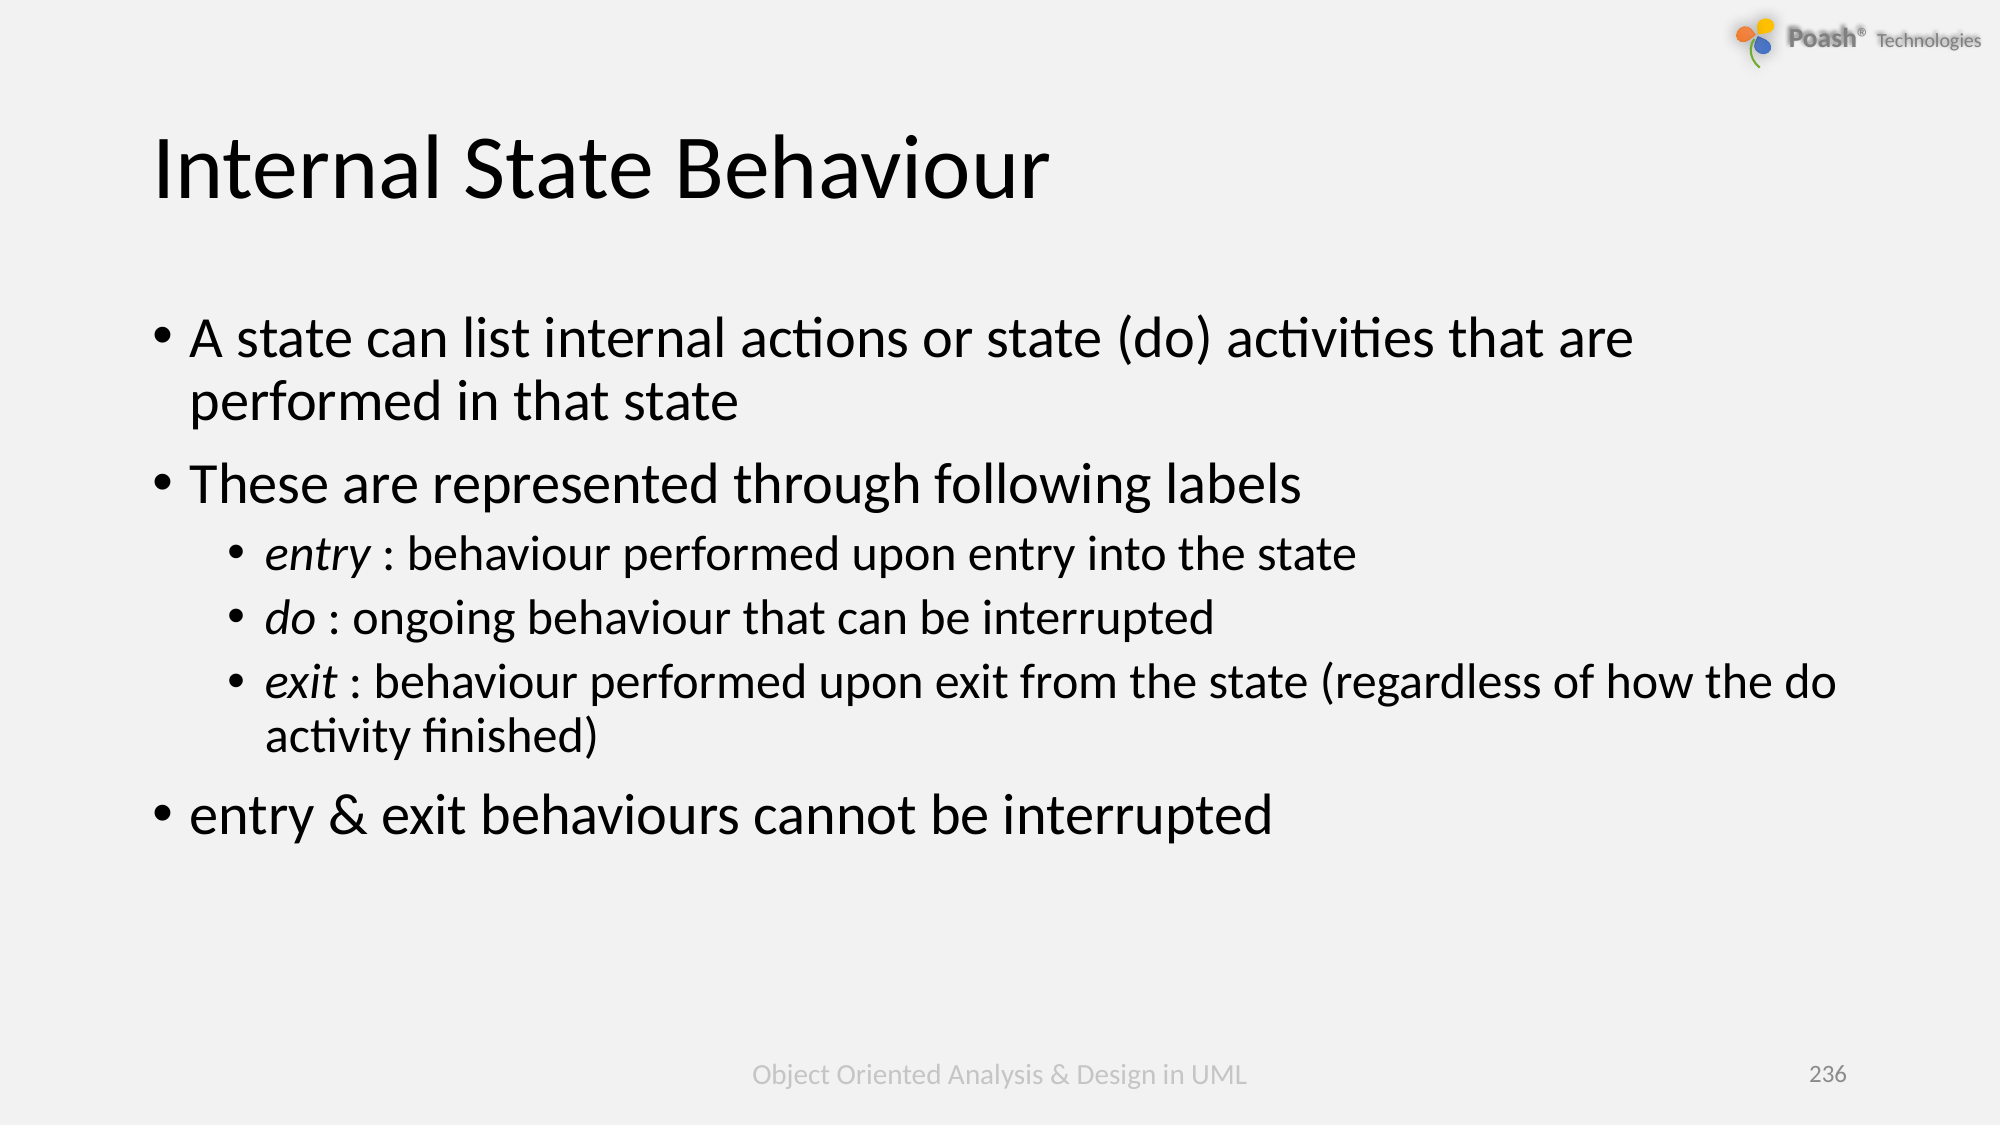

# Internal State Behaviour
A state can list internal actions or state (do) activities that are performed in that state
These are represented through following labels
entry : behaviour performed upon entry into the state
do : ongoing behaviour that can be interrupted
exit : behaviour performed upon exit from the state (regardless of how the do activity finished)
entry & exit behaviours cannot be interrupted

Object Oriented Analysis & Design in UML
236